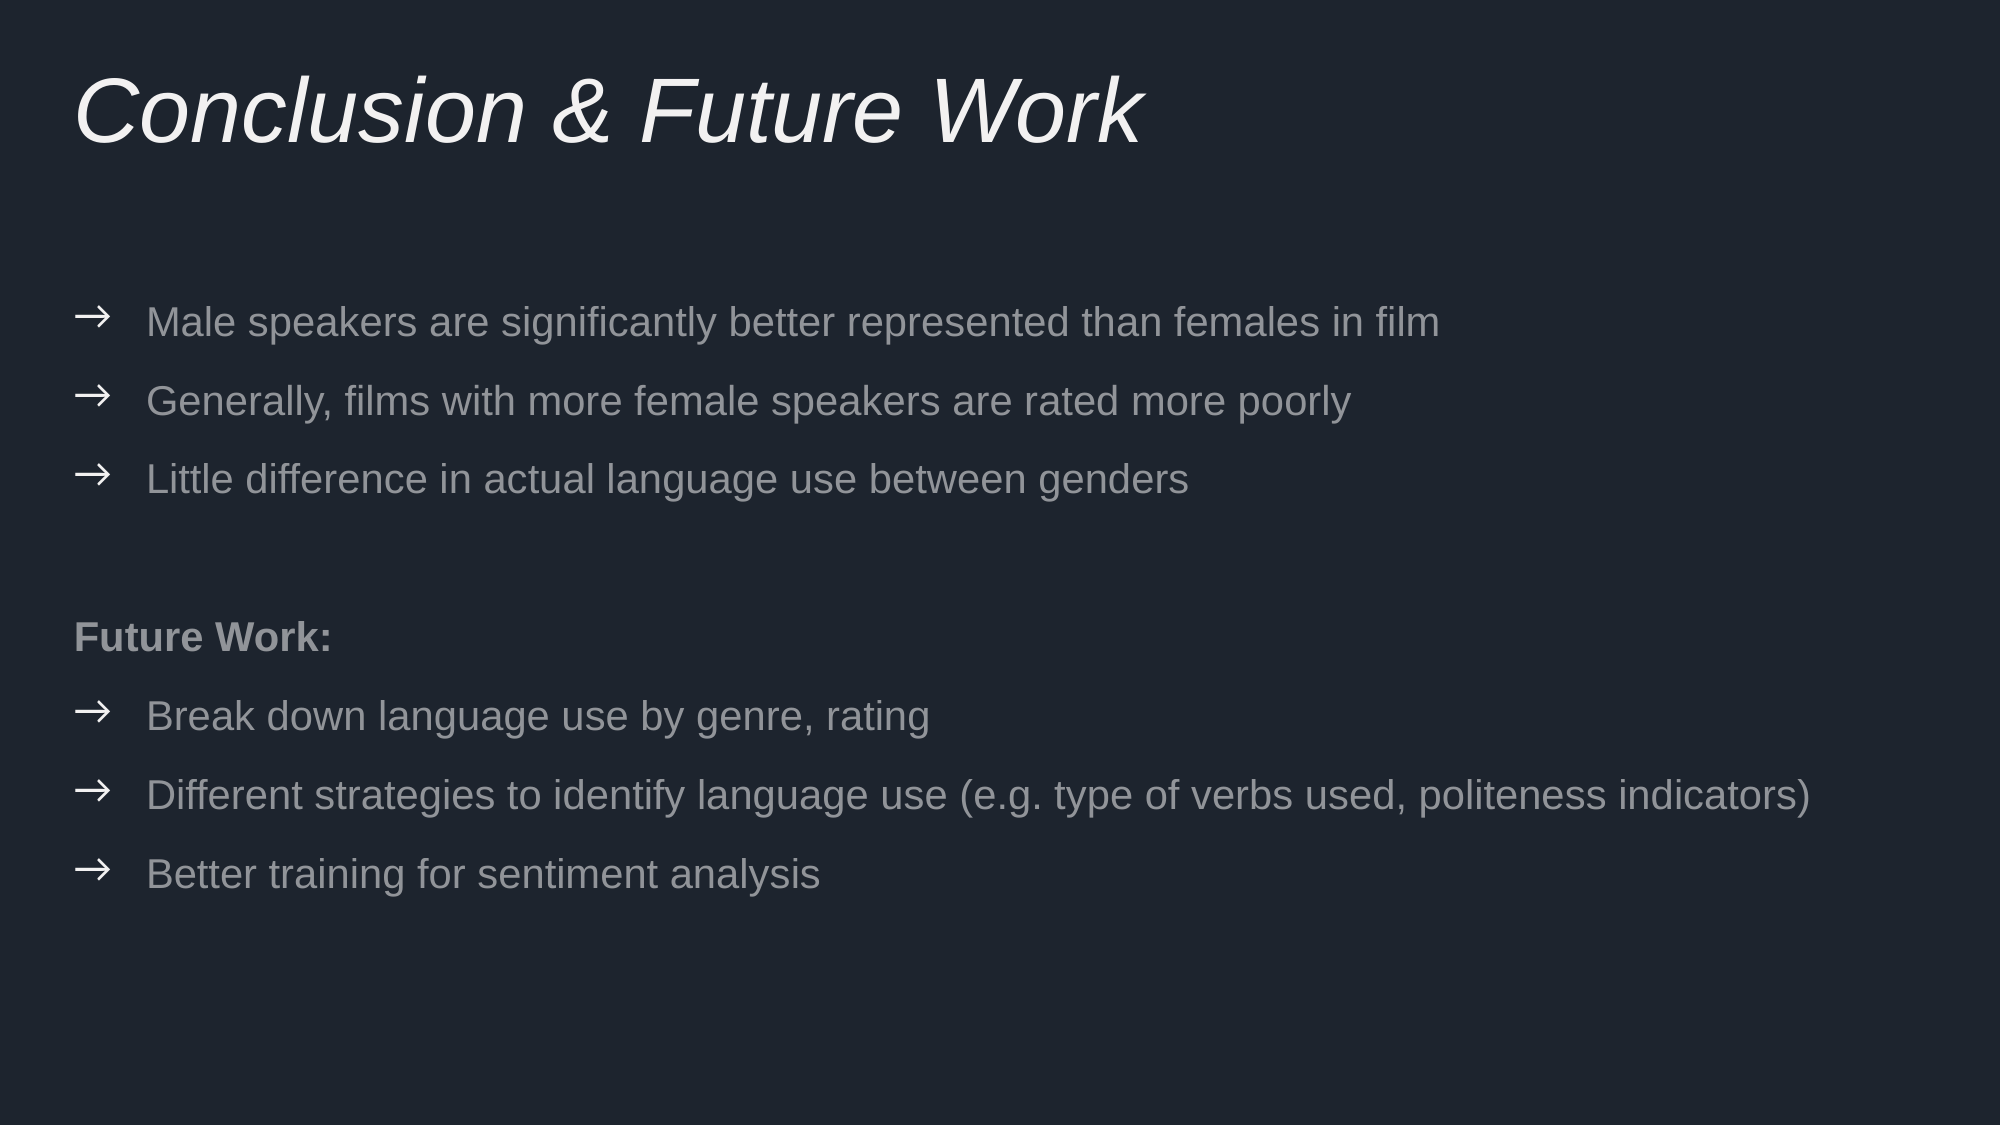

# Conclusion & Future Work
Male speakers are significantly better represented than females in film
Generally, films with more female speakers are rated more poorly
Little difference in actual language use between genders

Future Work:
Break down language use by genre, rating
Different strategies to identify language use (e.g. type of verbs used, politeness indicators)
Better training for sentiment analysis